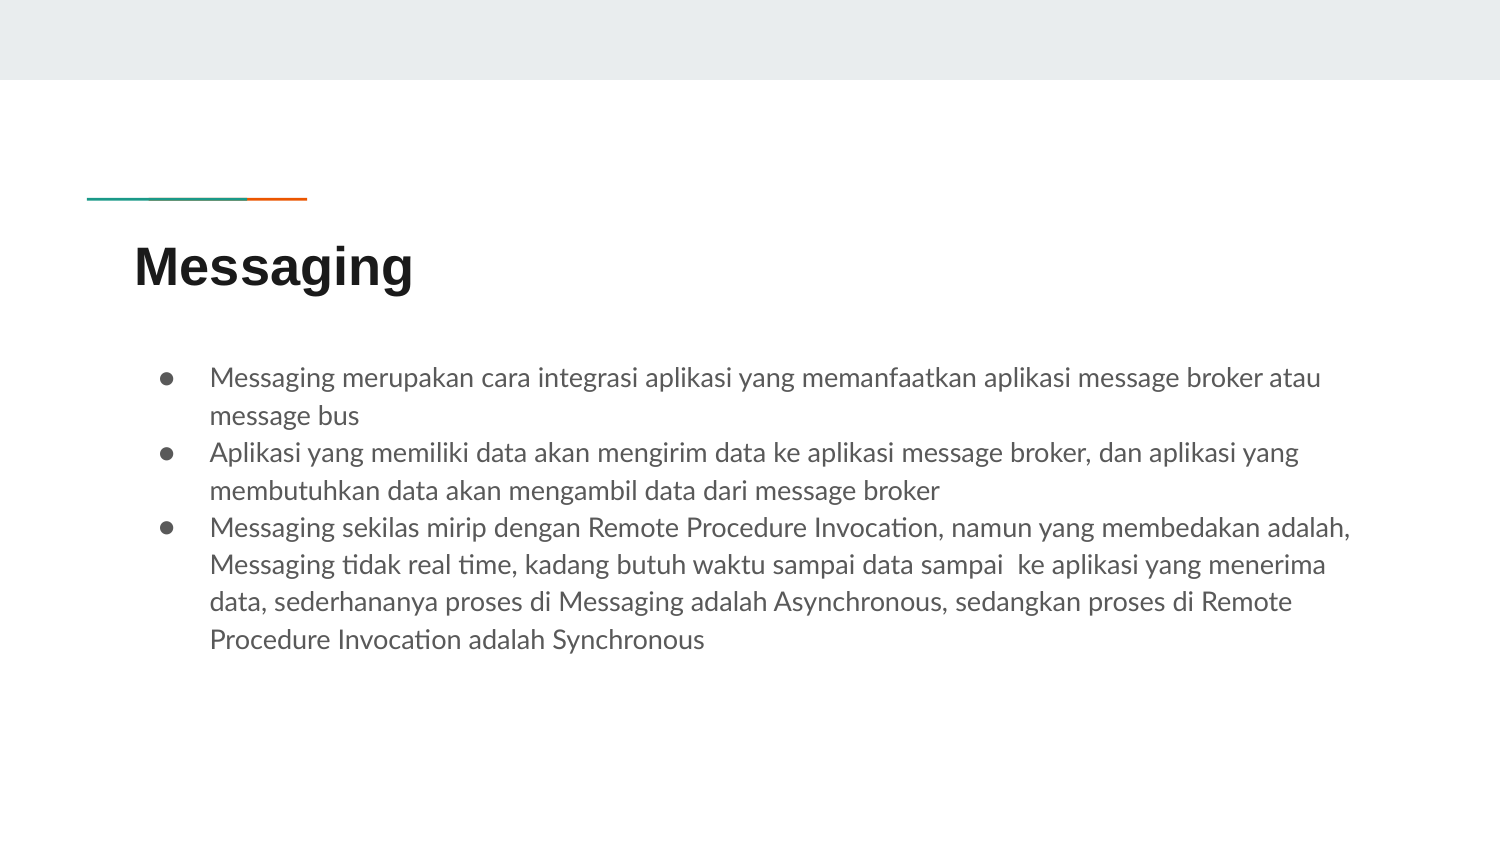

# Messaging
Messaging merupakan cara integrasi aplikasi yang memanfaatkan aplikasi message broker atau message bus
Aplikasi yang memiliki data akan mengirim data ke aplikasi message broker, dan aplikasi yang membutuhkan data akan mengambil data dari message broker
Messaging sekilas mirip dengan Remote Procedure Invocation, namun yang membedakan adalah, Messaging tidak real time, kadang butuh waktu sampai data sampai  ke aplikasi yang menerima data, sederhananya proses di Messaging adalah Asynchronous, sedangkan proses di Remote Procedure Invocation adalah Synchronous